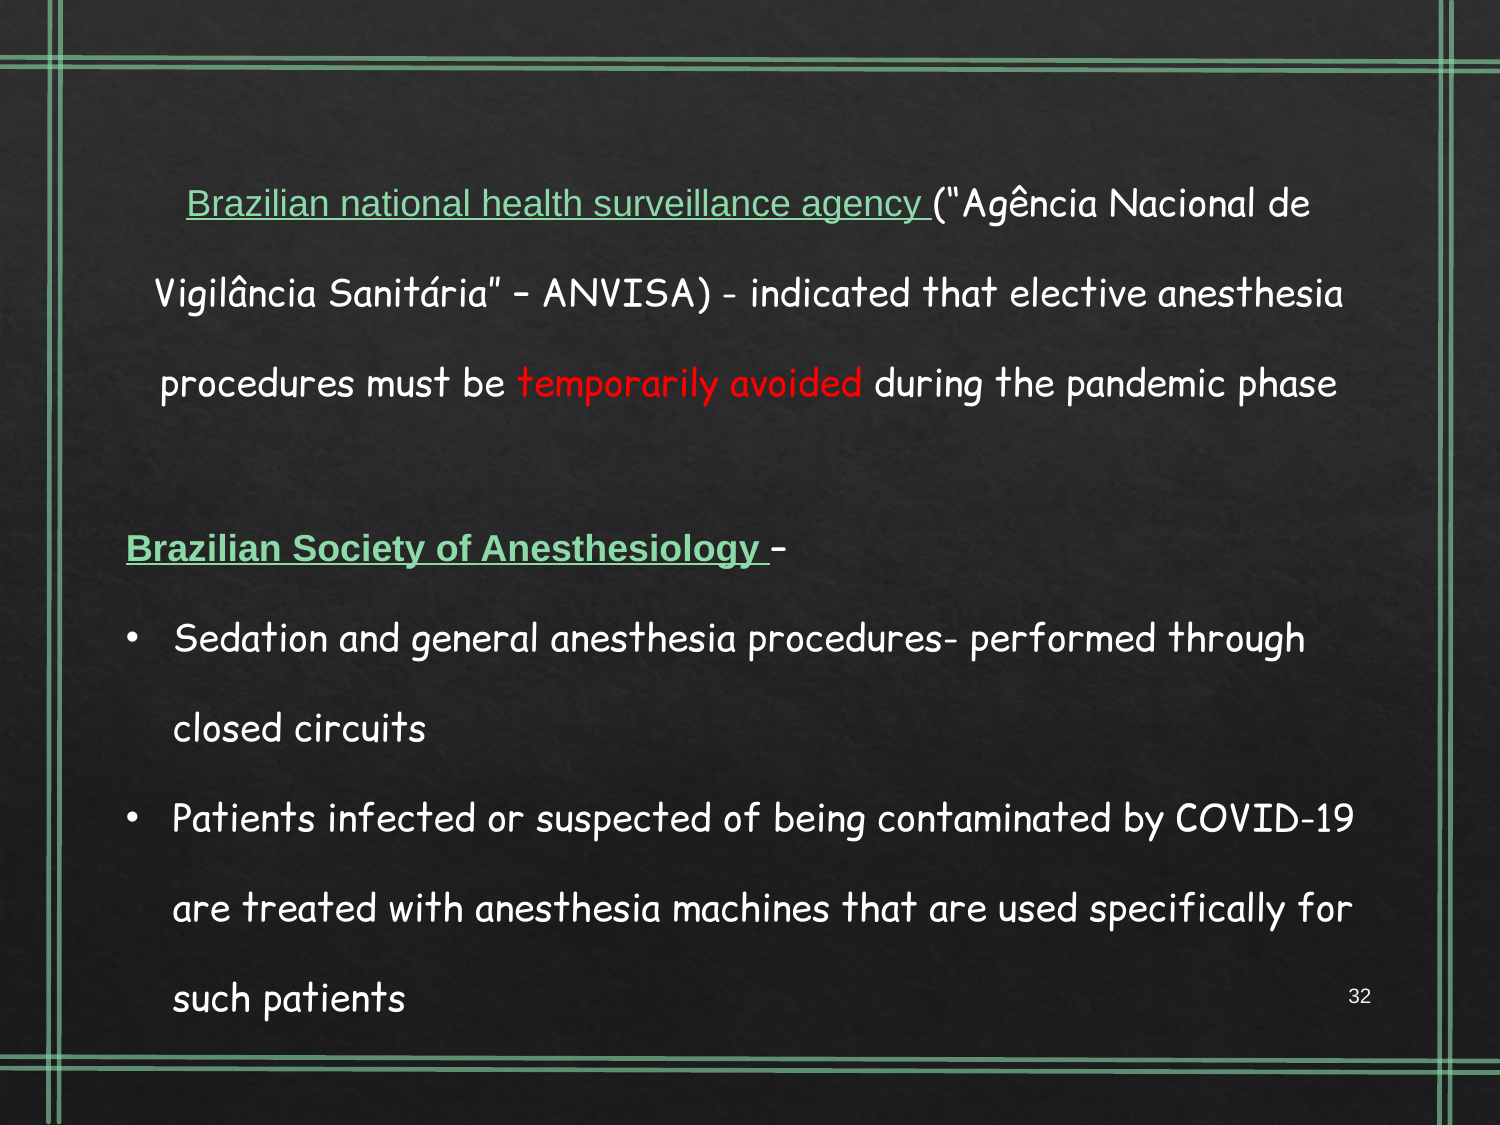

Brazilian national health surveillance agency (“Agência Nacional de Vigilância Sanitária” – ANVISA) - indicated that elective anesthesia procedures must be temporarily avoided during the pandemic phase
Brazilian Society of Anesthesiology –
Sedation and general anesthesia procedures- performed through closed circuits
Patients infected or suspected of being contaminated by COVID-19 are treated with anesthesia machines that are used specifically for such patients
32